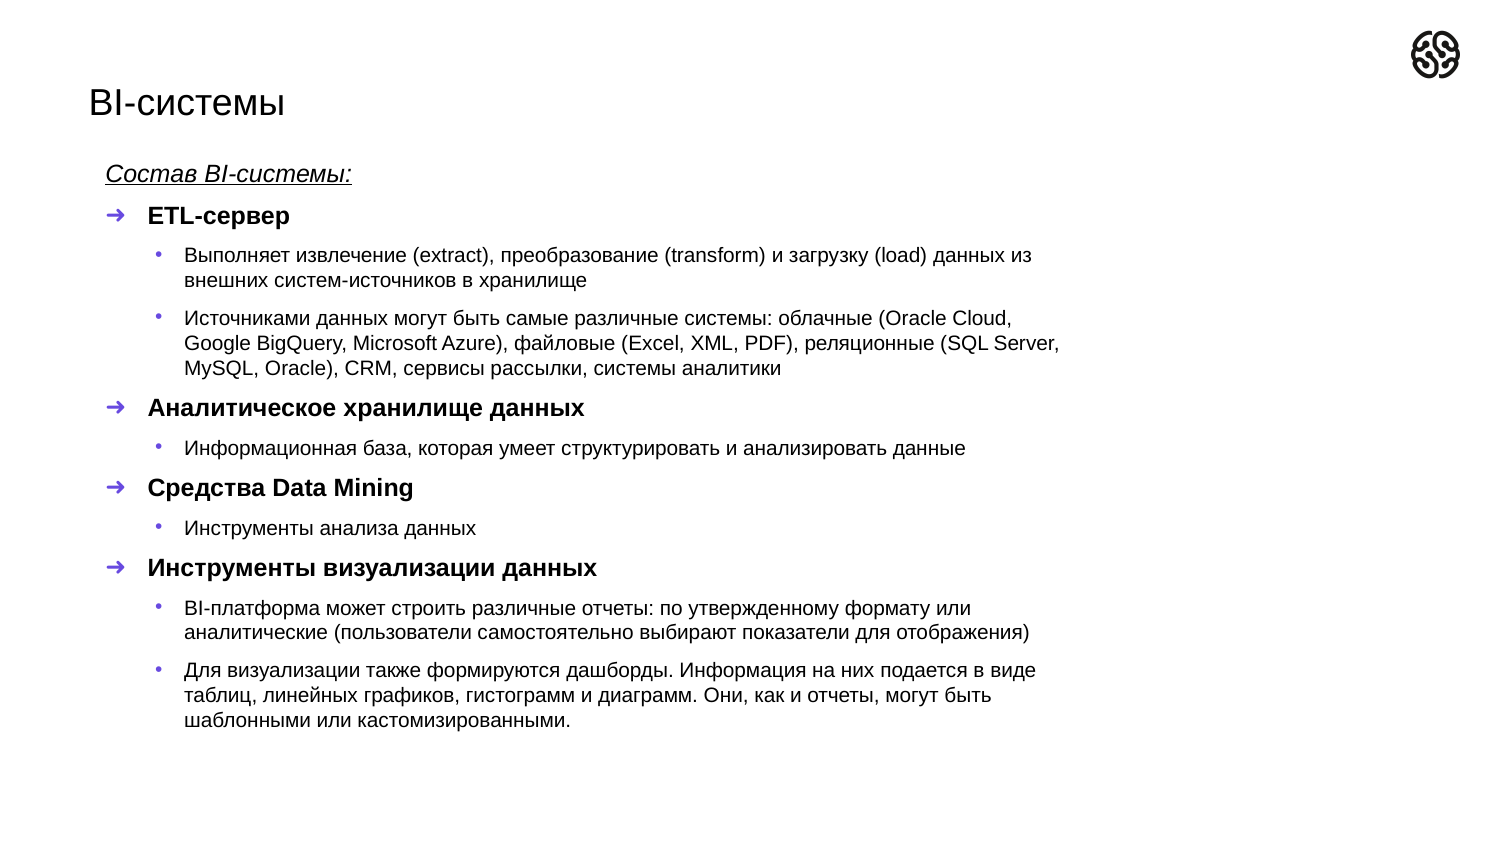

# BI-системы
Состав BI-системы:
ETL-сервер
Выполняет извлечение (extract), преобразование (transform) и загрузку (load) данных из внешних систем-источников в хранилище
Источниками данных могут быть самые различные системы: облачные (Oracle Cloud, Google BigQuery, Microsoft Azure), файловые (Excel, XML, PDF), реляционные (SQL Server, MySQL, Oracle), CRM, сервисы рассылки, системы аналитики
Аналитическое хранилище данных
Информационная база, которая умеет структурировать и анализировать данные
Средства Data Mining
Инструменты анализа данных
Инструменты визуализации данных
BI-платформа может строить различные отчеты: по утвержденному формату или аналитические (пользователи самостоятельно выбирают показатели для отображения)
Для визуализации также формируются дашборды. Информация на них подается в виде таблиц, линейных графиков, гистограмм и диаграмм. Они, как и отчеты, могут быть шаблонными или кастомизированными.